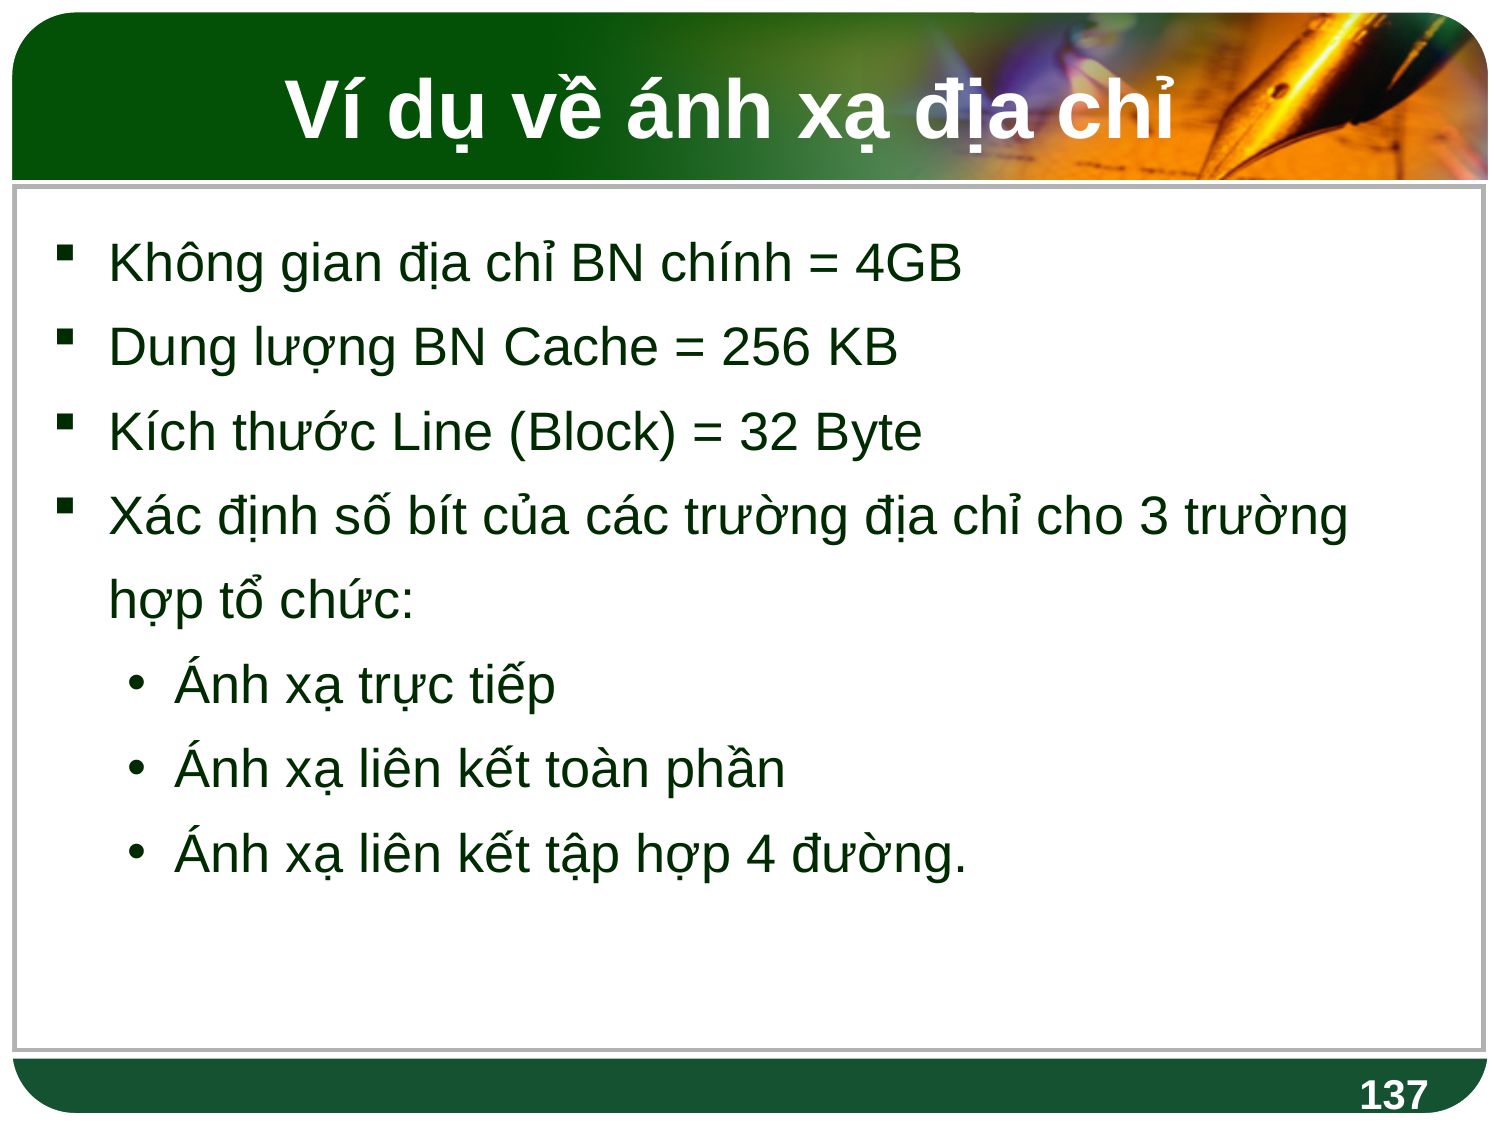

# Ví dụ về ánh xạ địa chỉ
Không gian địa chỉ BN chính = 4GB
Dung lượng BN Cache = 256 KB
Kích thước Line (Block) = 32 Byte
Xác định số bít của các trường địa chỉ cho 3 trường hợp tổ chức:
Ánh xạ trực tiếp
Ánh xạ liên kết toàn phần
Ánh xạ liên kết tập hợp 4 đường.